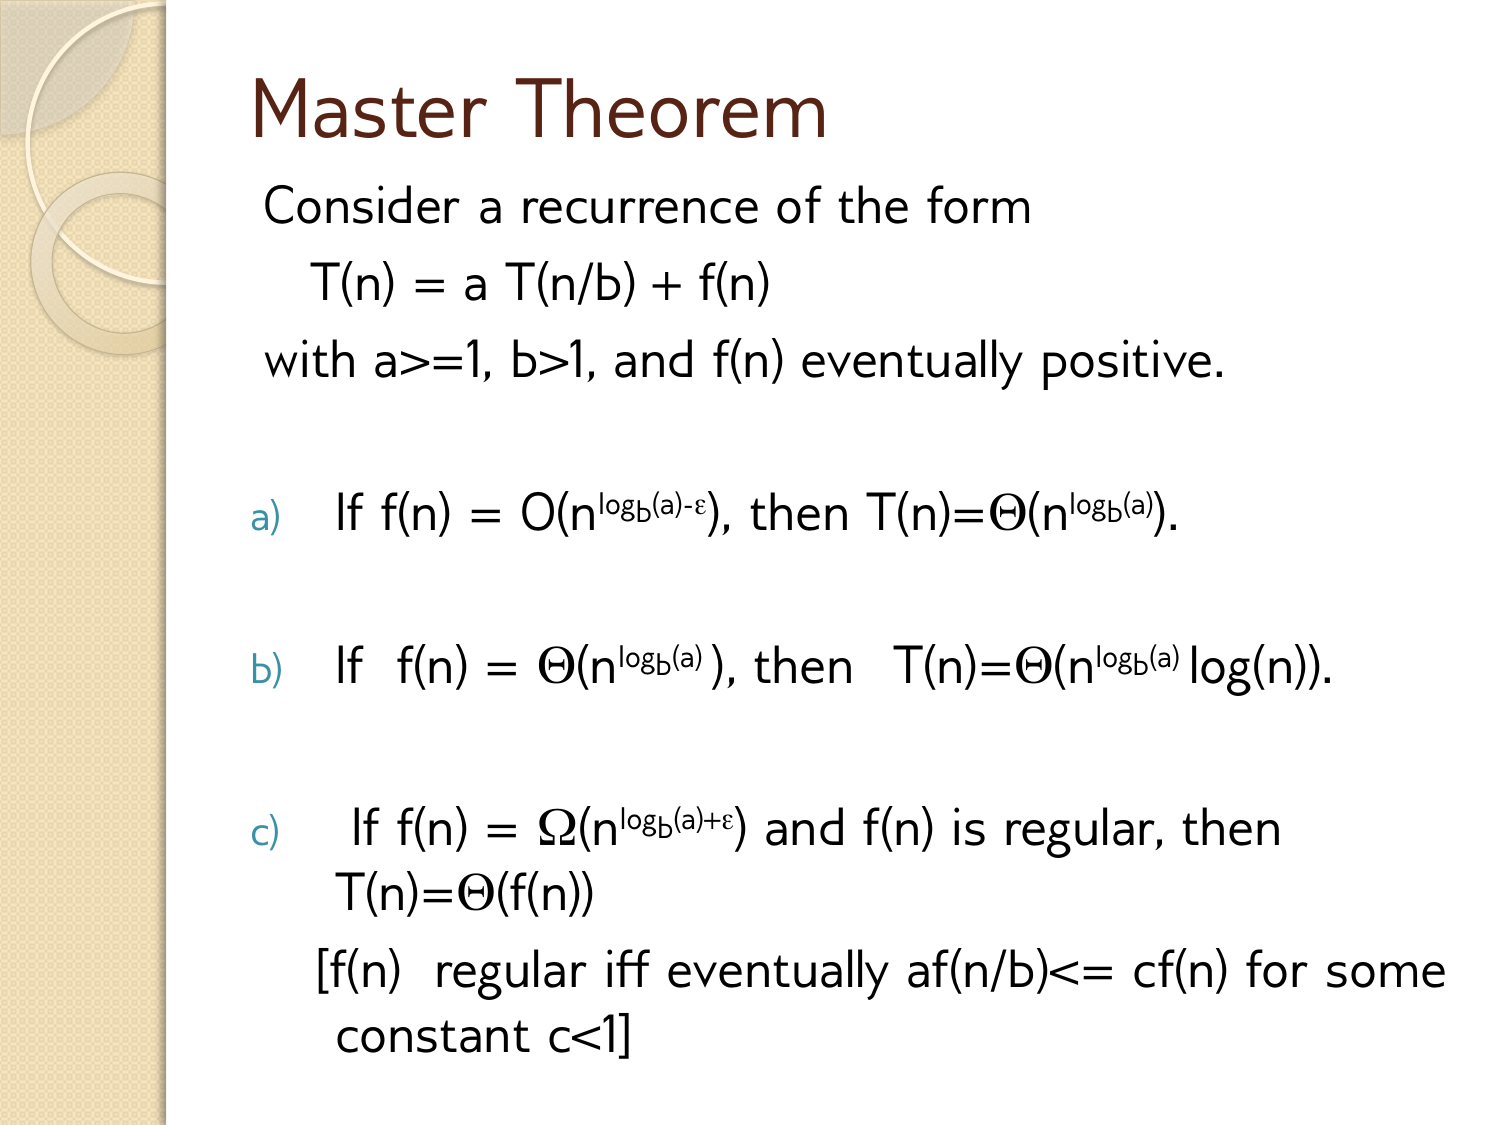

# Master Theorem
Consider a recurrence of the form
	T(n) = a T(n/b) + f(n)
with a>=1, b>1, and f(n) eventually positive.

If f(n) = O(nlogb(a)-ε), then T(n)=Θ(nlogb(a)).

If  f(n) = Θ(nlogb(a) ), then  		T(n)=Θ(nlogb(a) log(n)).

 If f(n) = Ω(nlogb(a)+ε) and f(n) is regular, then T(n)=Θ(f(n))
    [f(n)  regular iff eventually af(n/b)<= cf(n) for some constant c<1]